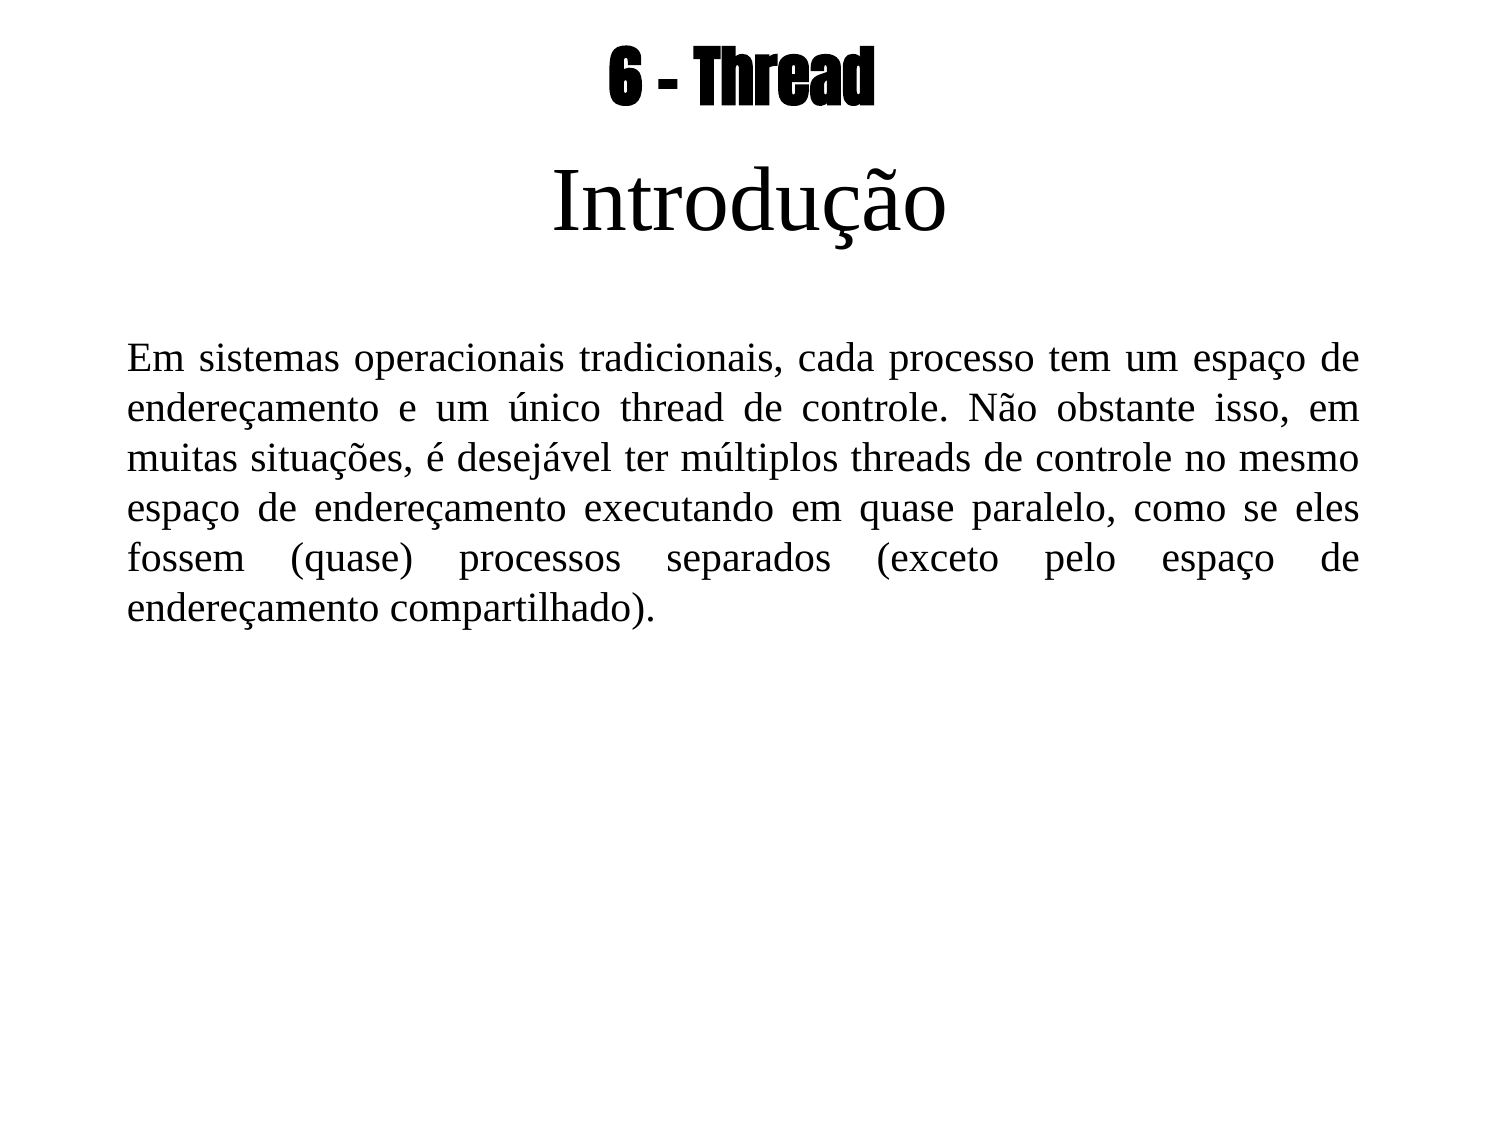

6 – Thread
# Introdução
Em sistemas operacionais tradicionais, cada processo tem um espaço de endereçamento e um único thread de controle. Não obstante isso, em muitas situações, é desejável ter múltiplos threads de controle no mesmo espaço de endereçamento executando em quase paralelo, como se eles fossem (quase) processos separados (exceto pelo espaço de endereçamento compartilhado).